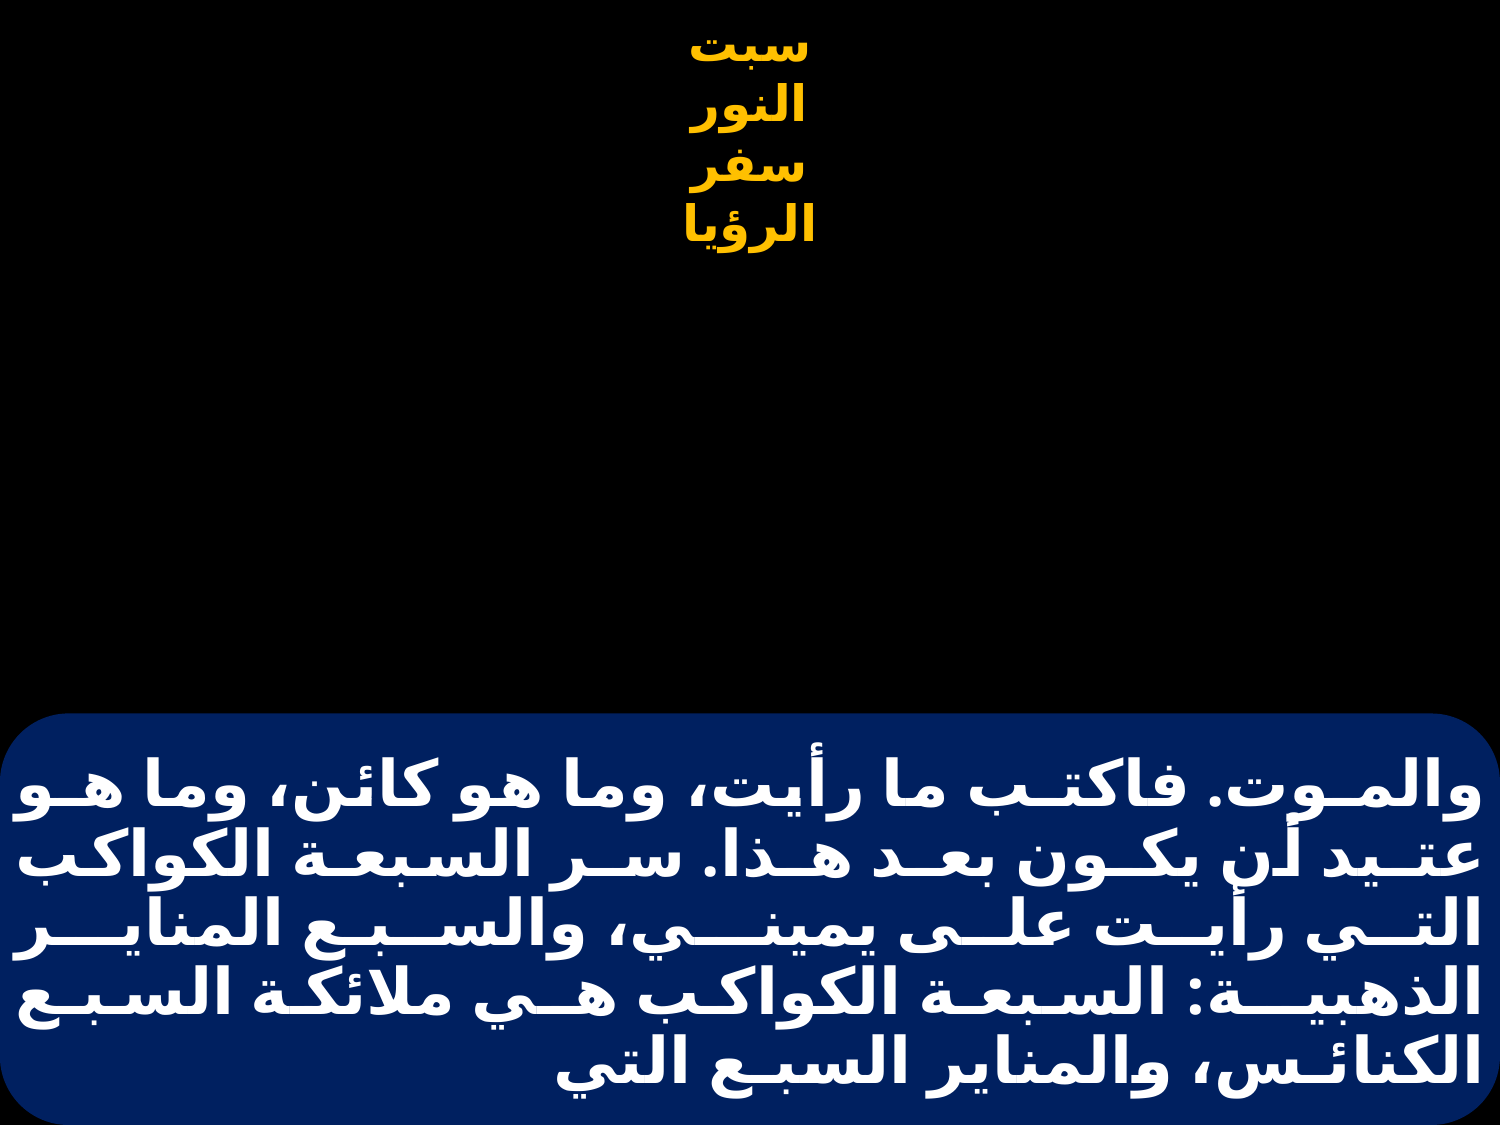

# والمـوت. فاكتـب ما رأيت، وما هو كائن، وما هـو عتـيد أن يكـون بعـد هـذا. سـر السبعـة الكواكب التي رأيت على يمينـي، والسبـع المنايـر الذهبيــة: السبعـة الكواكب هـي ملائكة السبـع الكنائـس، والمناير السبـع التي